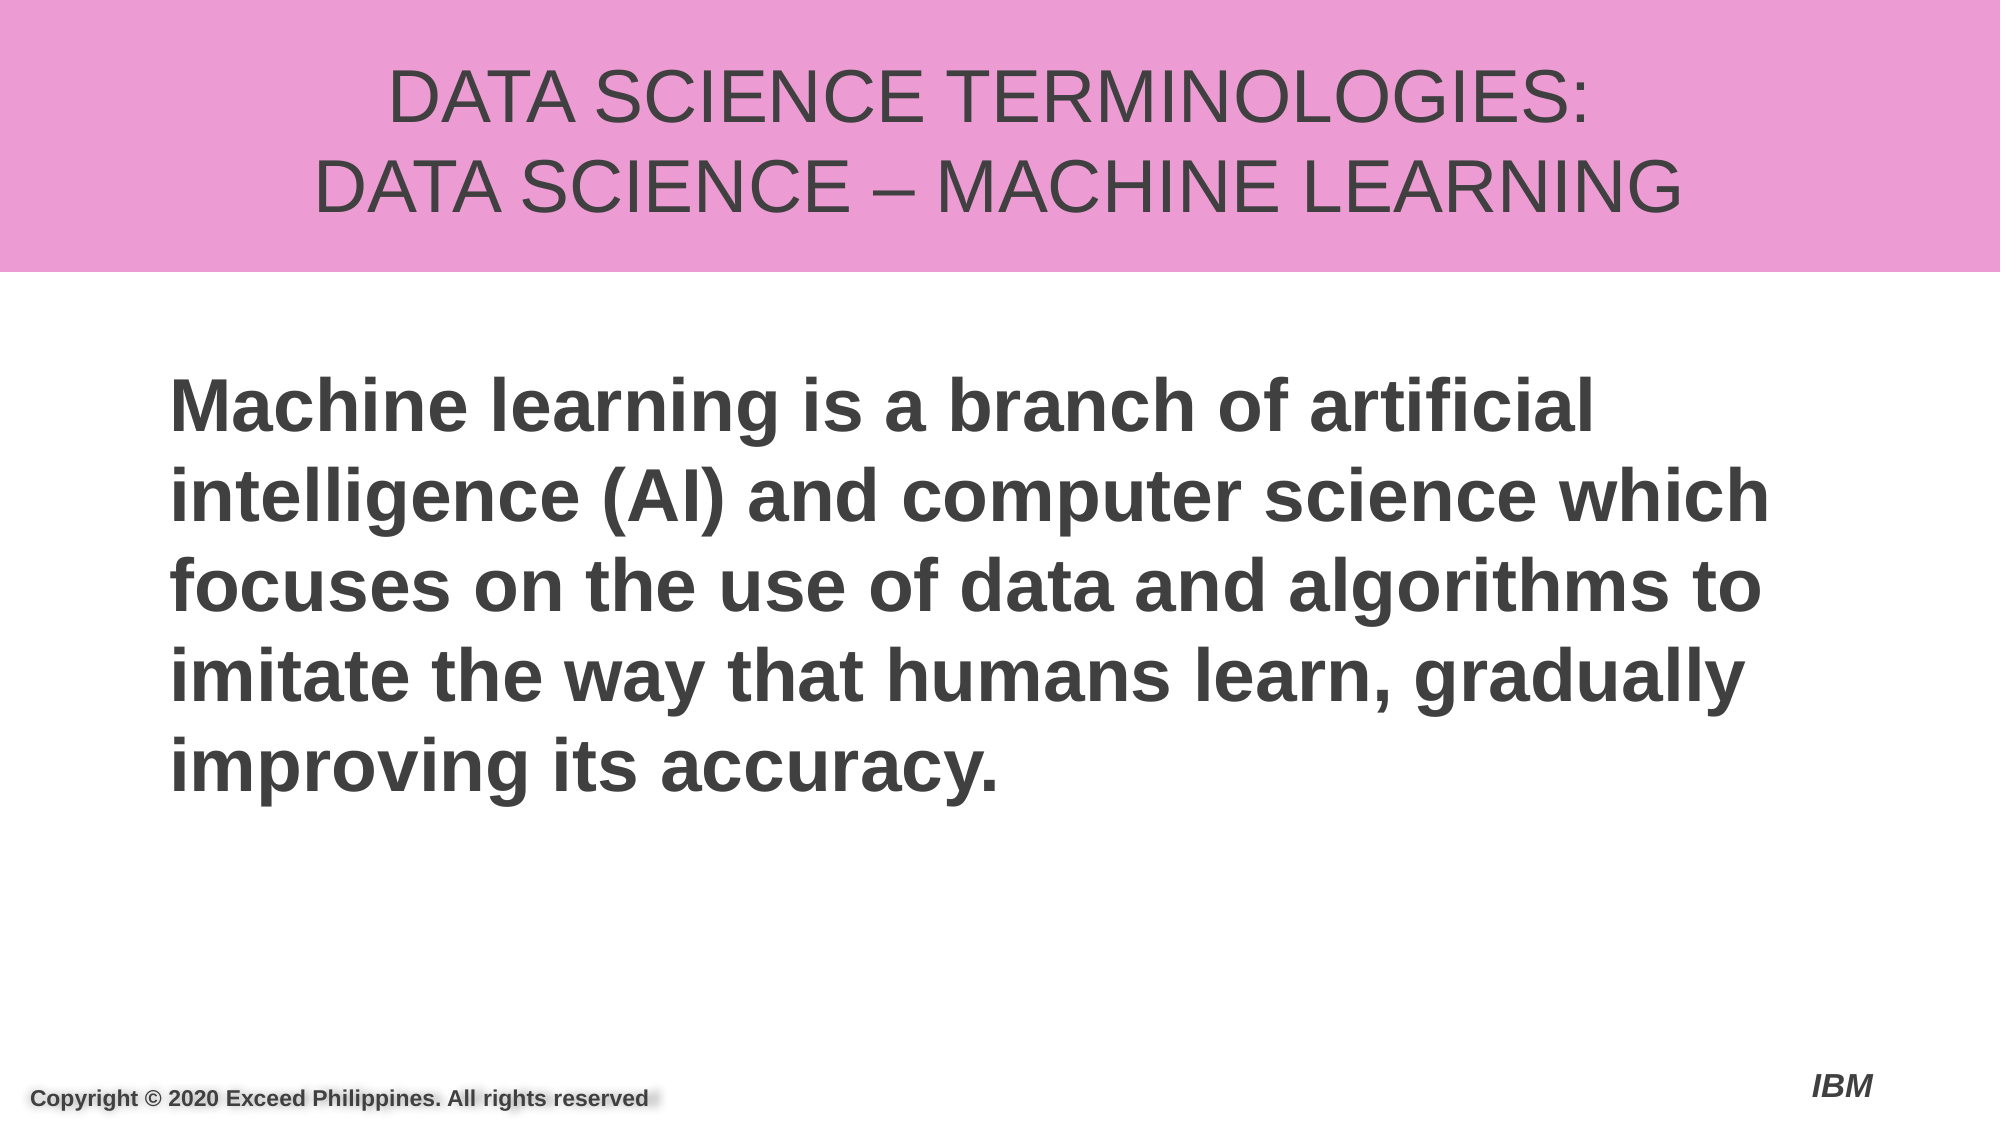

DATA SCIENCE TERMINOLOGIES:
DATA SCIENCE – MACHINE LEARNING
Machine learning is a branch of artificial intelligence (AI) and computer science which focuses on the use of data and algorithms to imitate the way that humans learn, gradually improving its accuracy.
IBM
Copyright © 2020 Exceed Philippines. All rights reserved